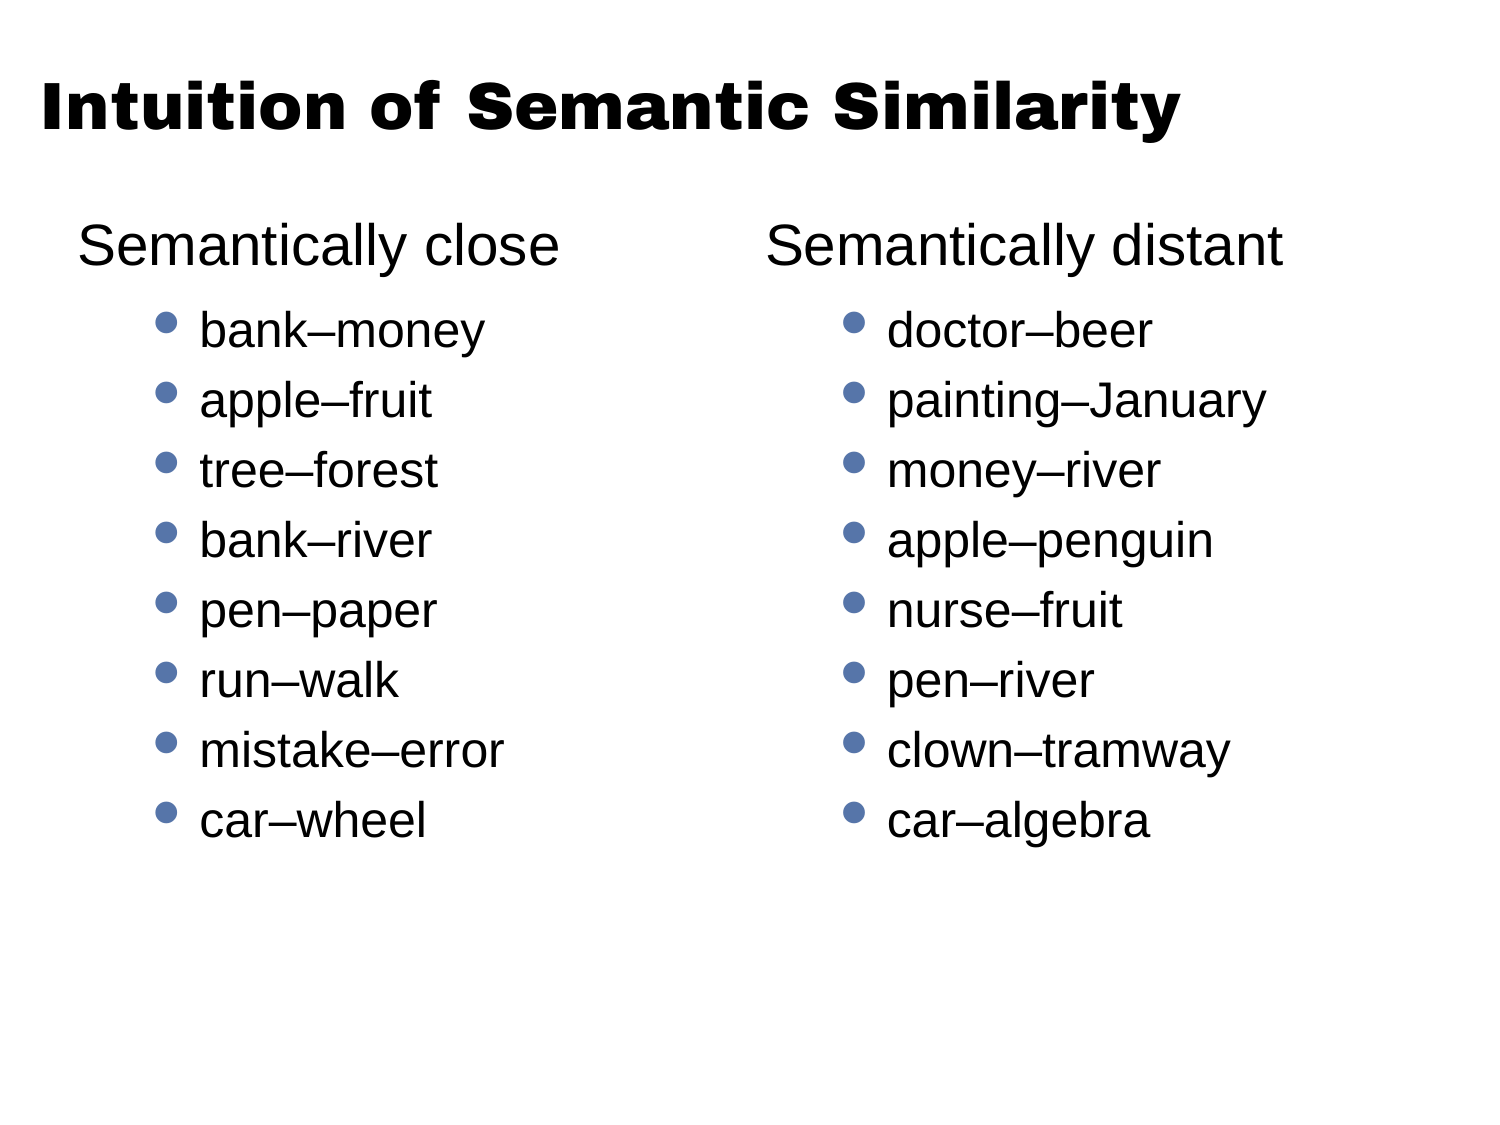

# Intuition of Semantic Similarity
Semantically close
bank–money
apple–fruit
tree–forest
bank–river
pen–paper
run–walk
mistake–error
car–wheel
Semantically distant
doctor–beer
painting–January
money–river
apple–penguin
nurse–fruit
pen–river
clown–tramway
car–algebra
19